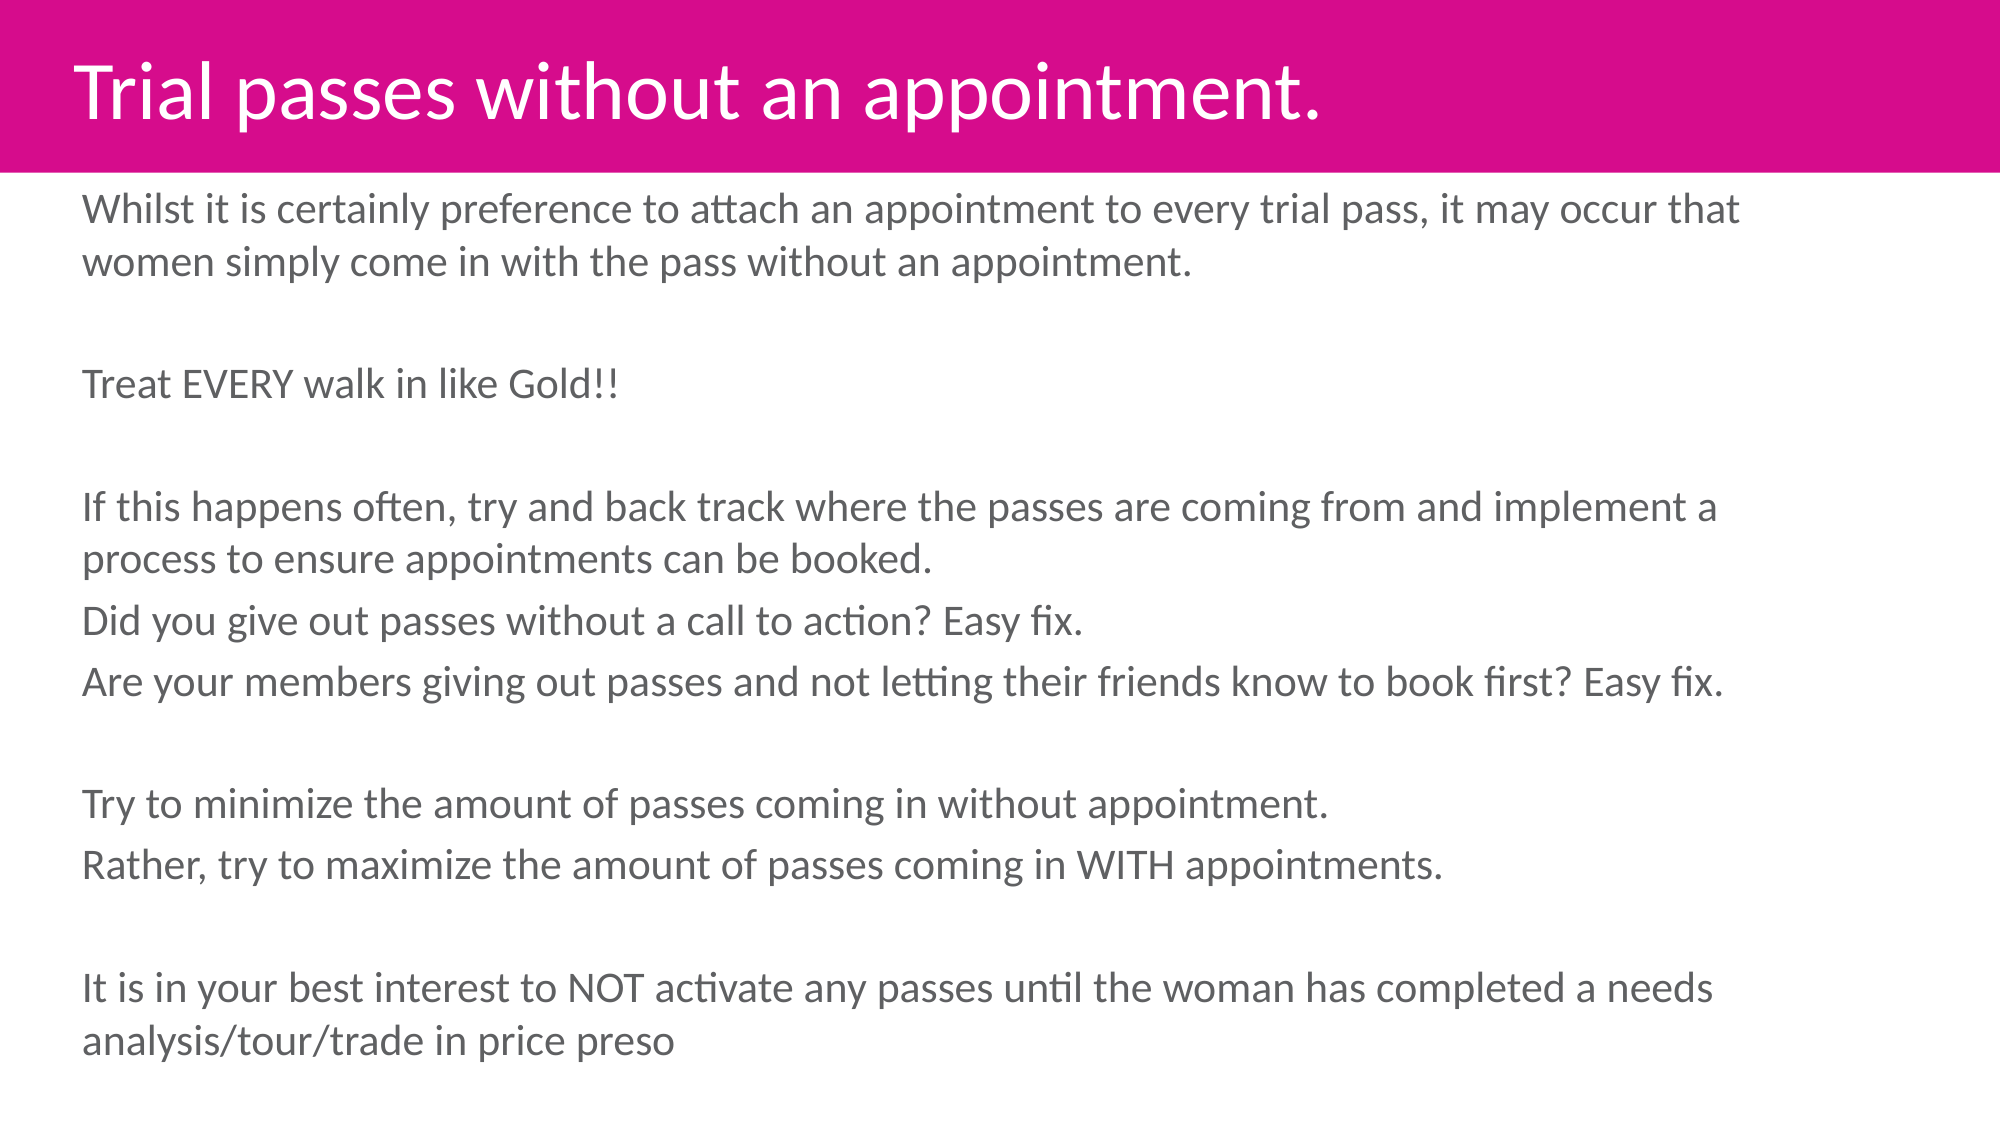

Trial passes without an appointment.
Whilst it is certainly preference to attach an appointment to every trial pass, it may occur that women simply come in with the pass without an appointment.

Treat EVERY walk in like Gold!!

If this happens often, try and back track where the passes are coming from and implement a process to ensure appointments can be booked.
Did you give out passes without a call to action? Easy fix.
Are your members giving out passes and not letting their friends know to book first? Easy fix.

Try to minimize the amount of passes coming in without appointment.
Rather, try to maximize the amount of passes coming in WITH appointments.

It is in your best interest to NOT activate any passes until the woman has completed a needs analysis/tour/trade in price preso